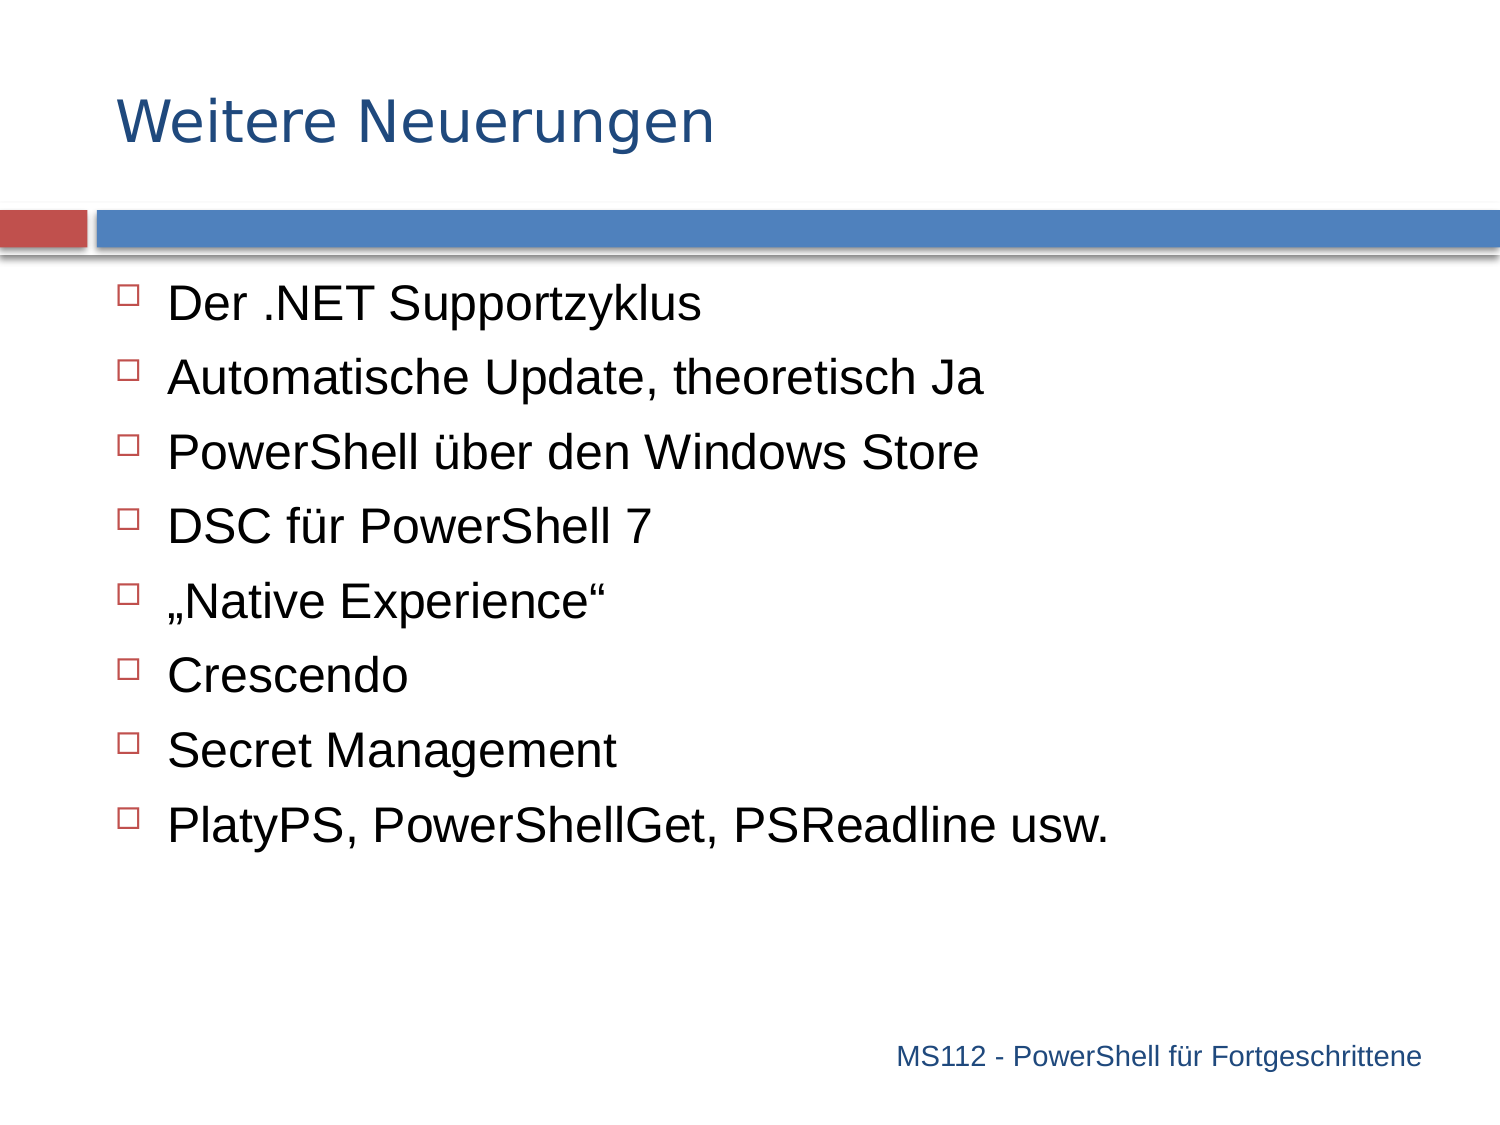

# Weitere Neuerungen
Der .NET Supportzyklus
Automatische Update, theoretisch Ja
PowerShell über den Windows Store
DSC für PowerShell 7
„Native Experience“
Crescendo
Secret Management
PlatyPS, PowerShellGet, PSReadline usw.

MS112 - PowerShell für Fortgeschrittene